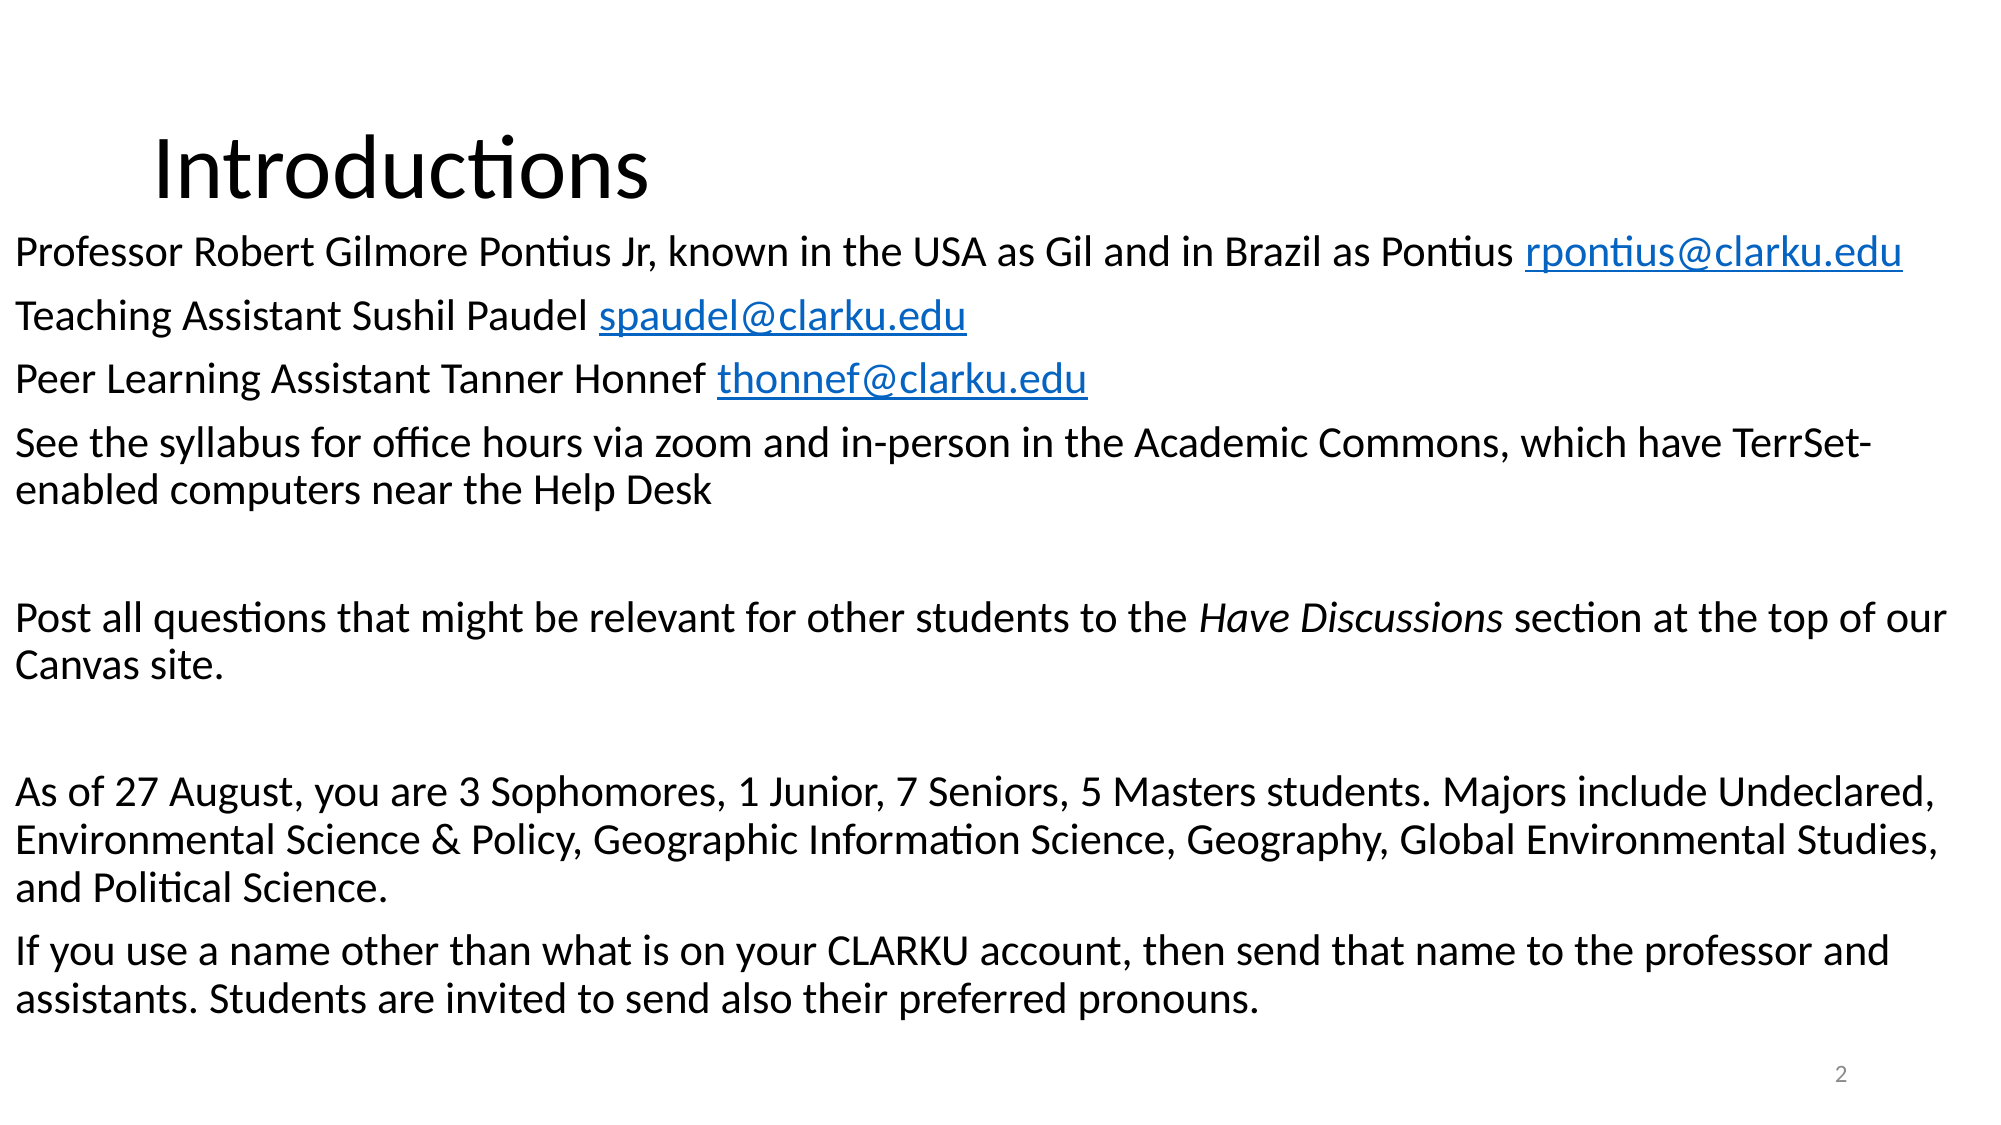

# Introductions
Professor Robert Gilmore Pontius Jr, known in the USA as Gil and in Brazil as Pontius rpontius@clarku.edu
Teaching Assistant Sushil Paudel spaudel@clarku.edu
Peer Learning Assistant Tanner Honnef thonnef@clarku.edu
See the syllabus for office hours via zoom and in-person in the Academic Commons, which have TerrSet-enabled computers near the Help Desk

Post all questions that might be relevant for other students to the Have Discussions section at the top of our Canvas site.

As of 27 August, you are 3 Sophomores, 1 Junior, 7 Seniors, 5 Masters students. Majors include Undeclared, Environmental Science & Policy, Geographic Information Science, Geography, Global Environmental Studies, and Political Science.
If you use a name other than what is on your CLARKU account, then send that name to the professor and assistants. Students are invited to send also their preferred pronouns.
2